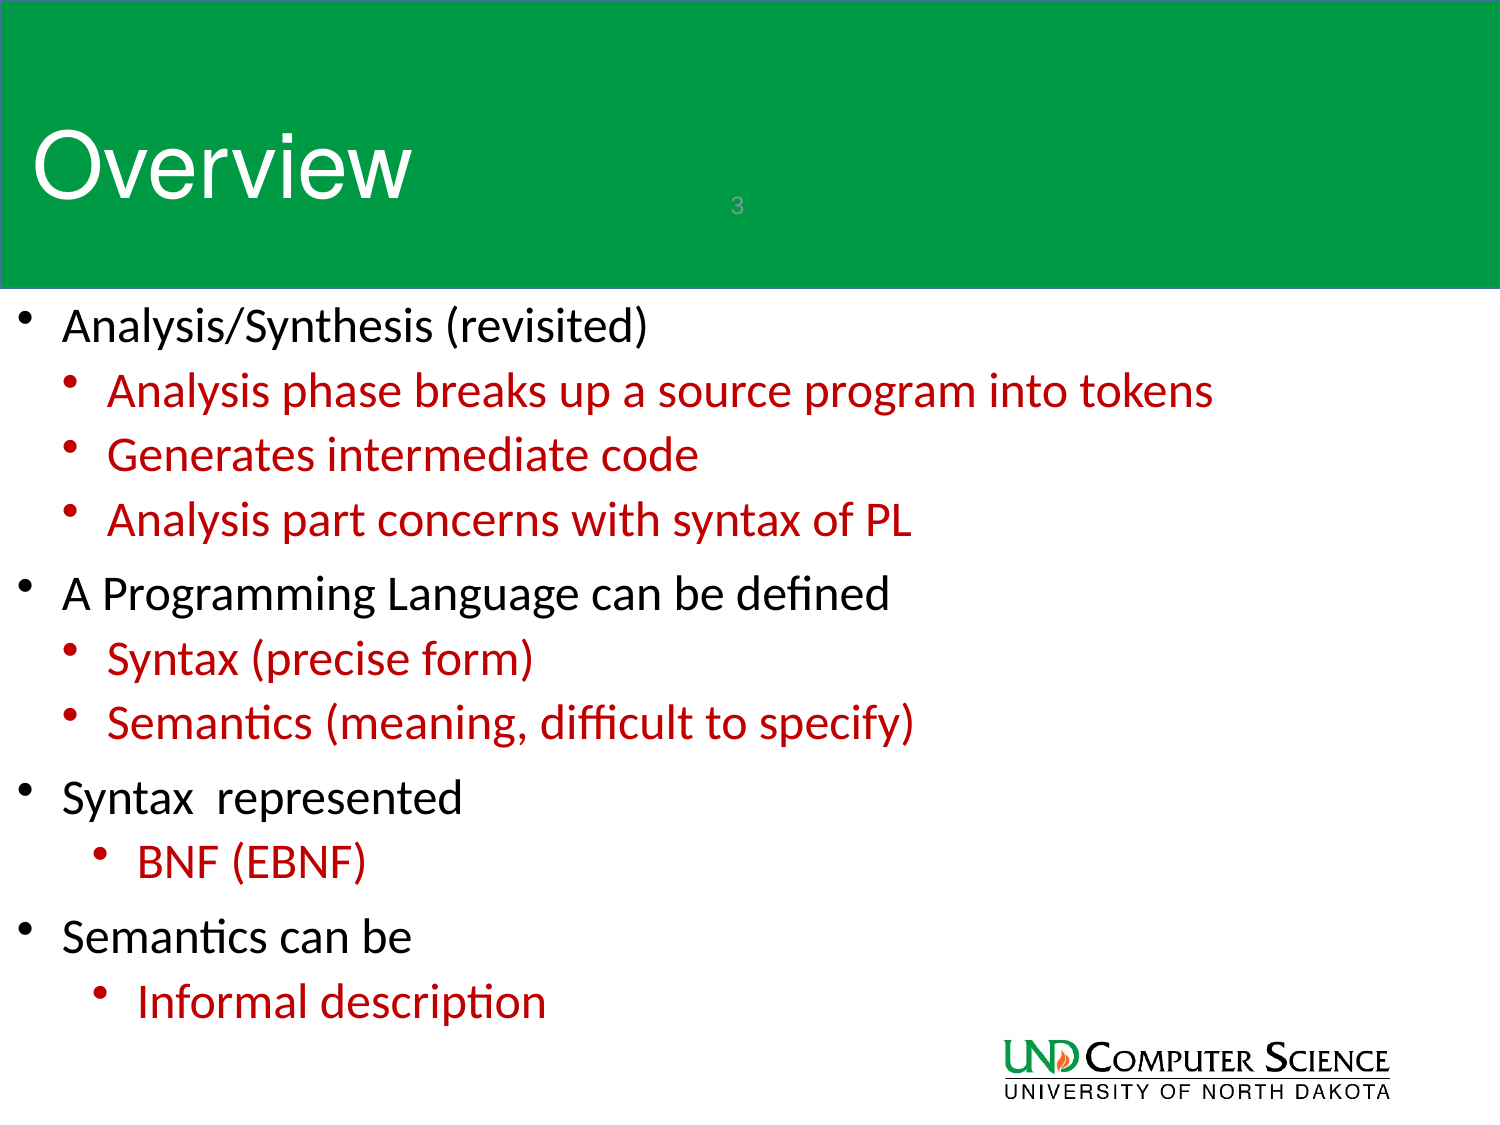

# Overview
3
Analysis/Synthesis (revisited)
Analysis phase breaks up a source program into tokens
Generates intermediate code
Analysis part concerns with syntax of PL
A Programming Language can be defined
Syntax (precise form)
Semantics (meaning, difficult to specify)
Syntax  represented
BNF (EBNF)
Semantics can be
Informal description